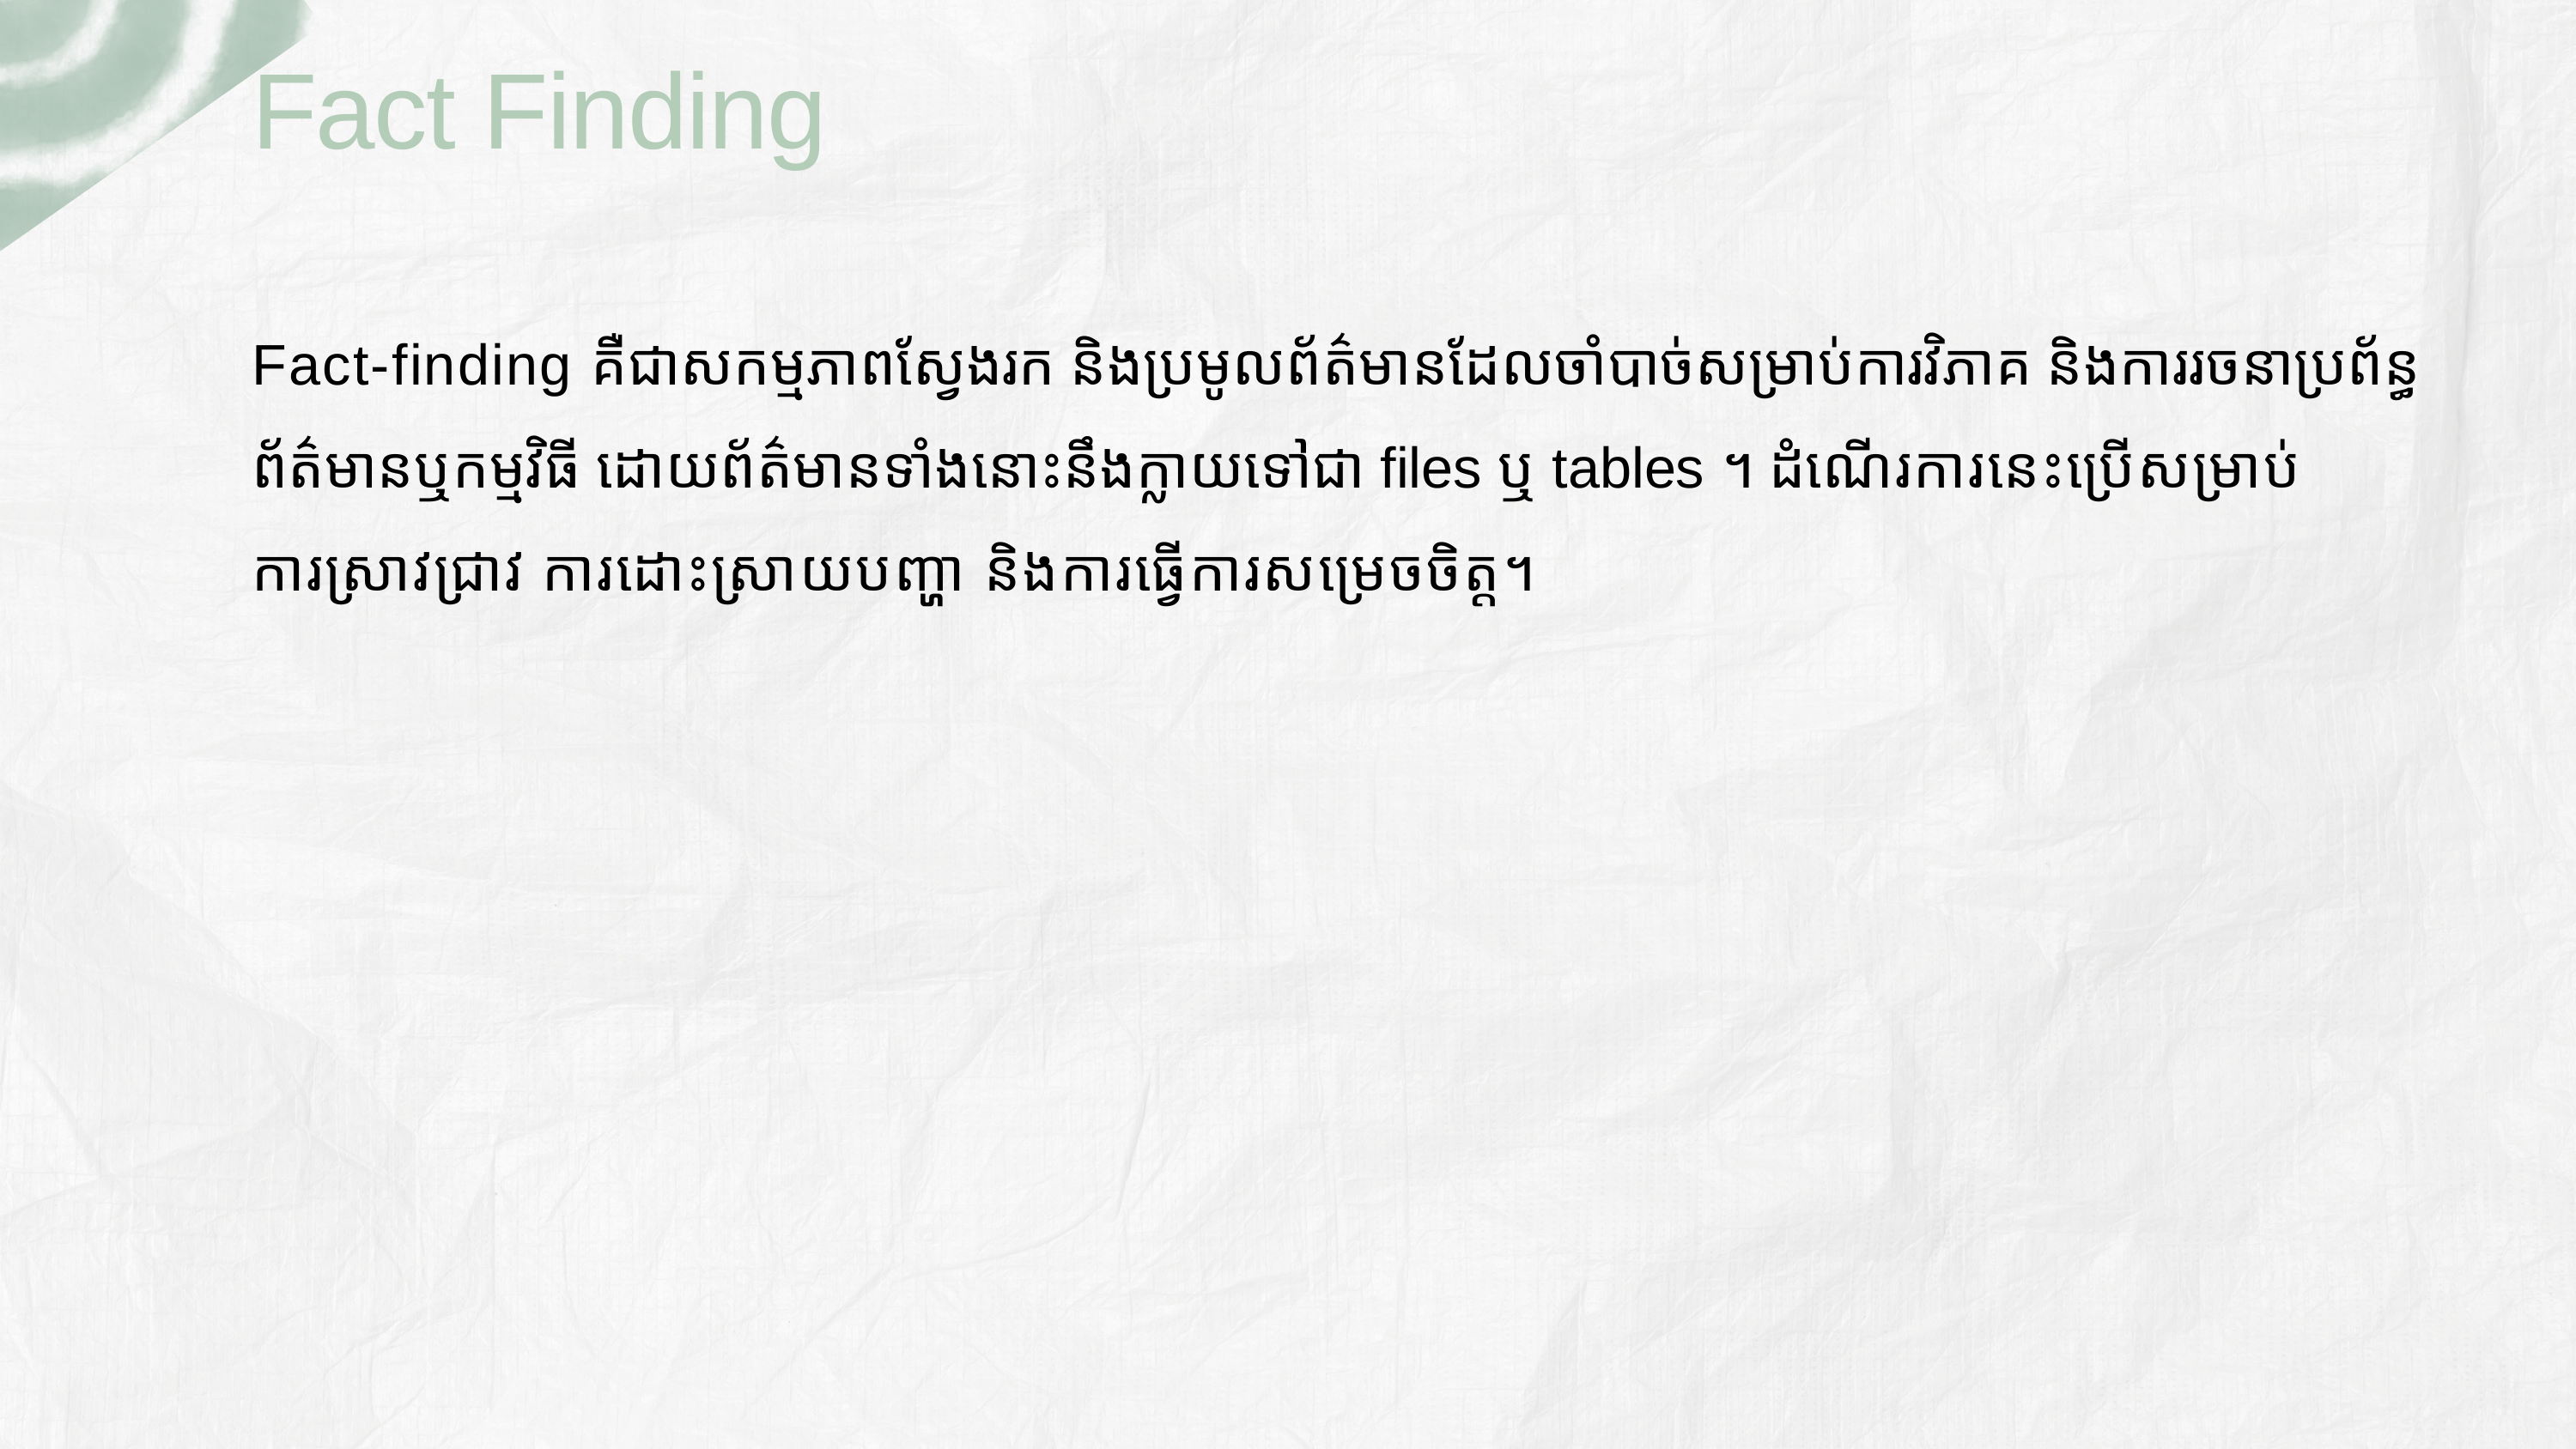

Fact Finding

Fact-finding គឺជាសកម្មភាពស្វែងរក និងប្រមូលព័ត៌មានដែលចាំបាច់សម្រាប់ការវិភាគ និងការរចនាប្រព័ន្ធព័ត៌មានឬកម្មវិធី ដោយព័ត៌មានទាំងនោះនឹងក្លាយទៅជា files ឬ tables ។ ដំណើរការនេះប្រើសម្រាប់ការស្រាវជ្រាវ ការដោះស្រាយបញ្ហា និងការធ្វើការសម្រេចចិត្ត។